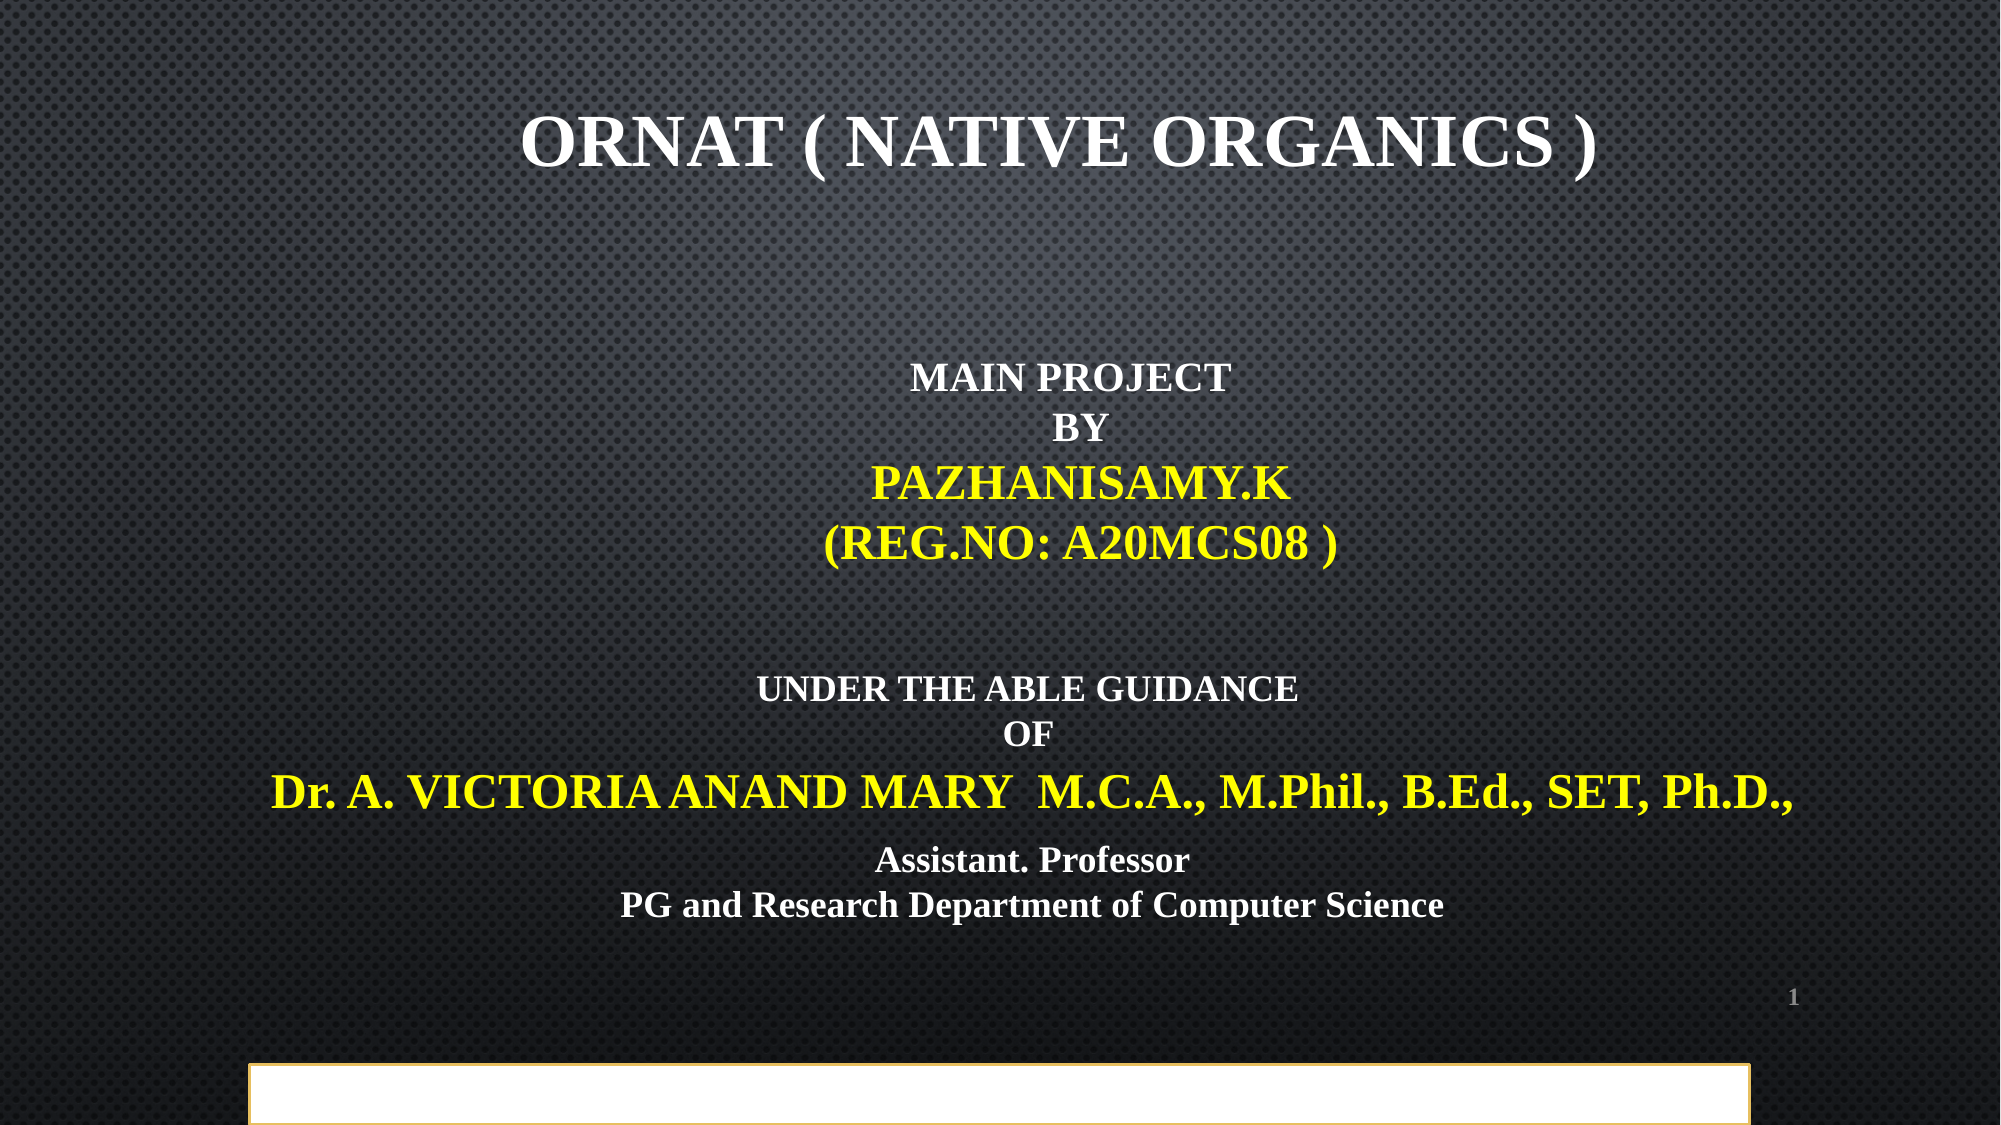

ORNAT ( NATIVE ORGANICS )
MAIN PROJECT
BY
PAZHANISAMY.K
(REG.NO: A20MCS08 )
UNDER THE ABLE GUIDANCE
OF
Dr. A. VICTORIA ANAND MARY  M.C.A., M.Phil., B.Ed., SET, Ph.D.,
Assistant. Professor
PG and Research Department of Computer Science
1
St. Joseph's College of Arts and Science (Autonomous), Cuddalore-1